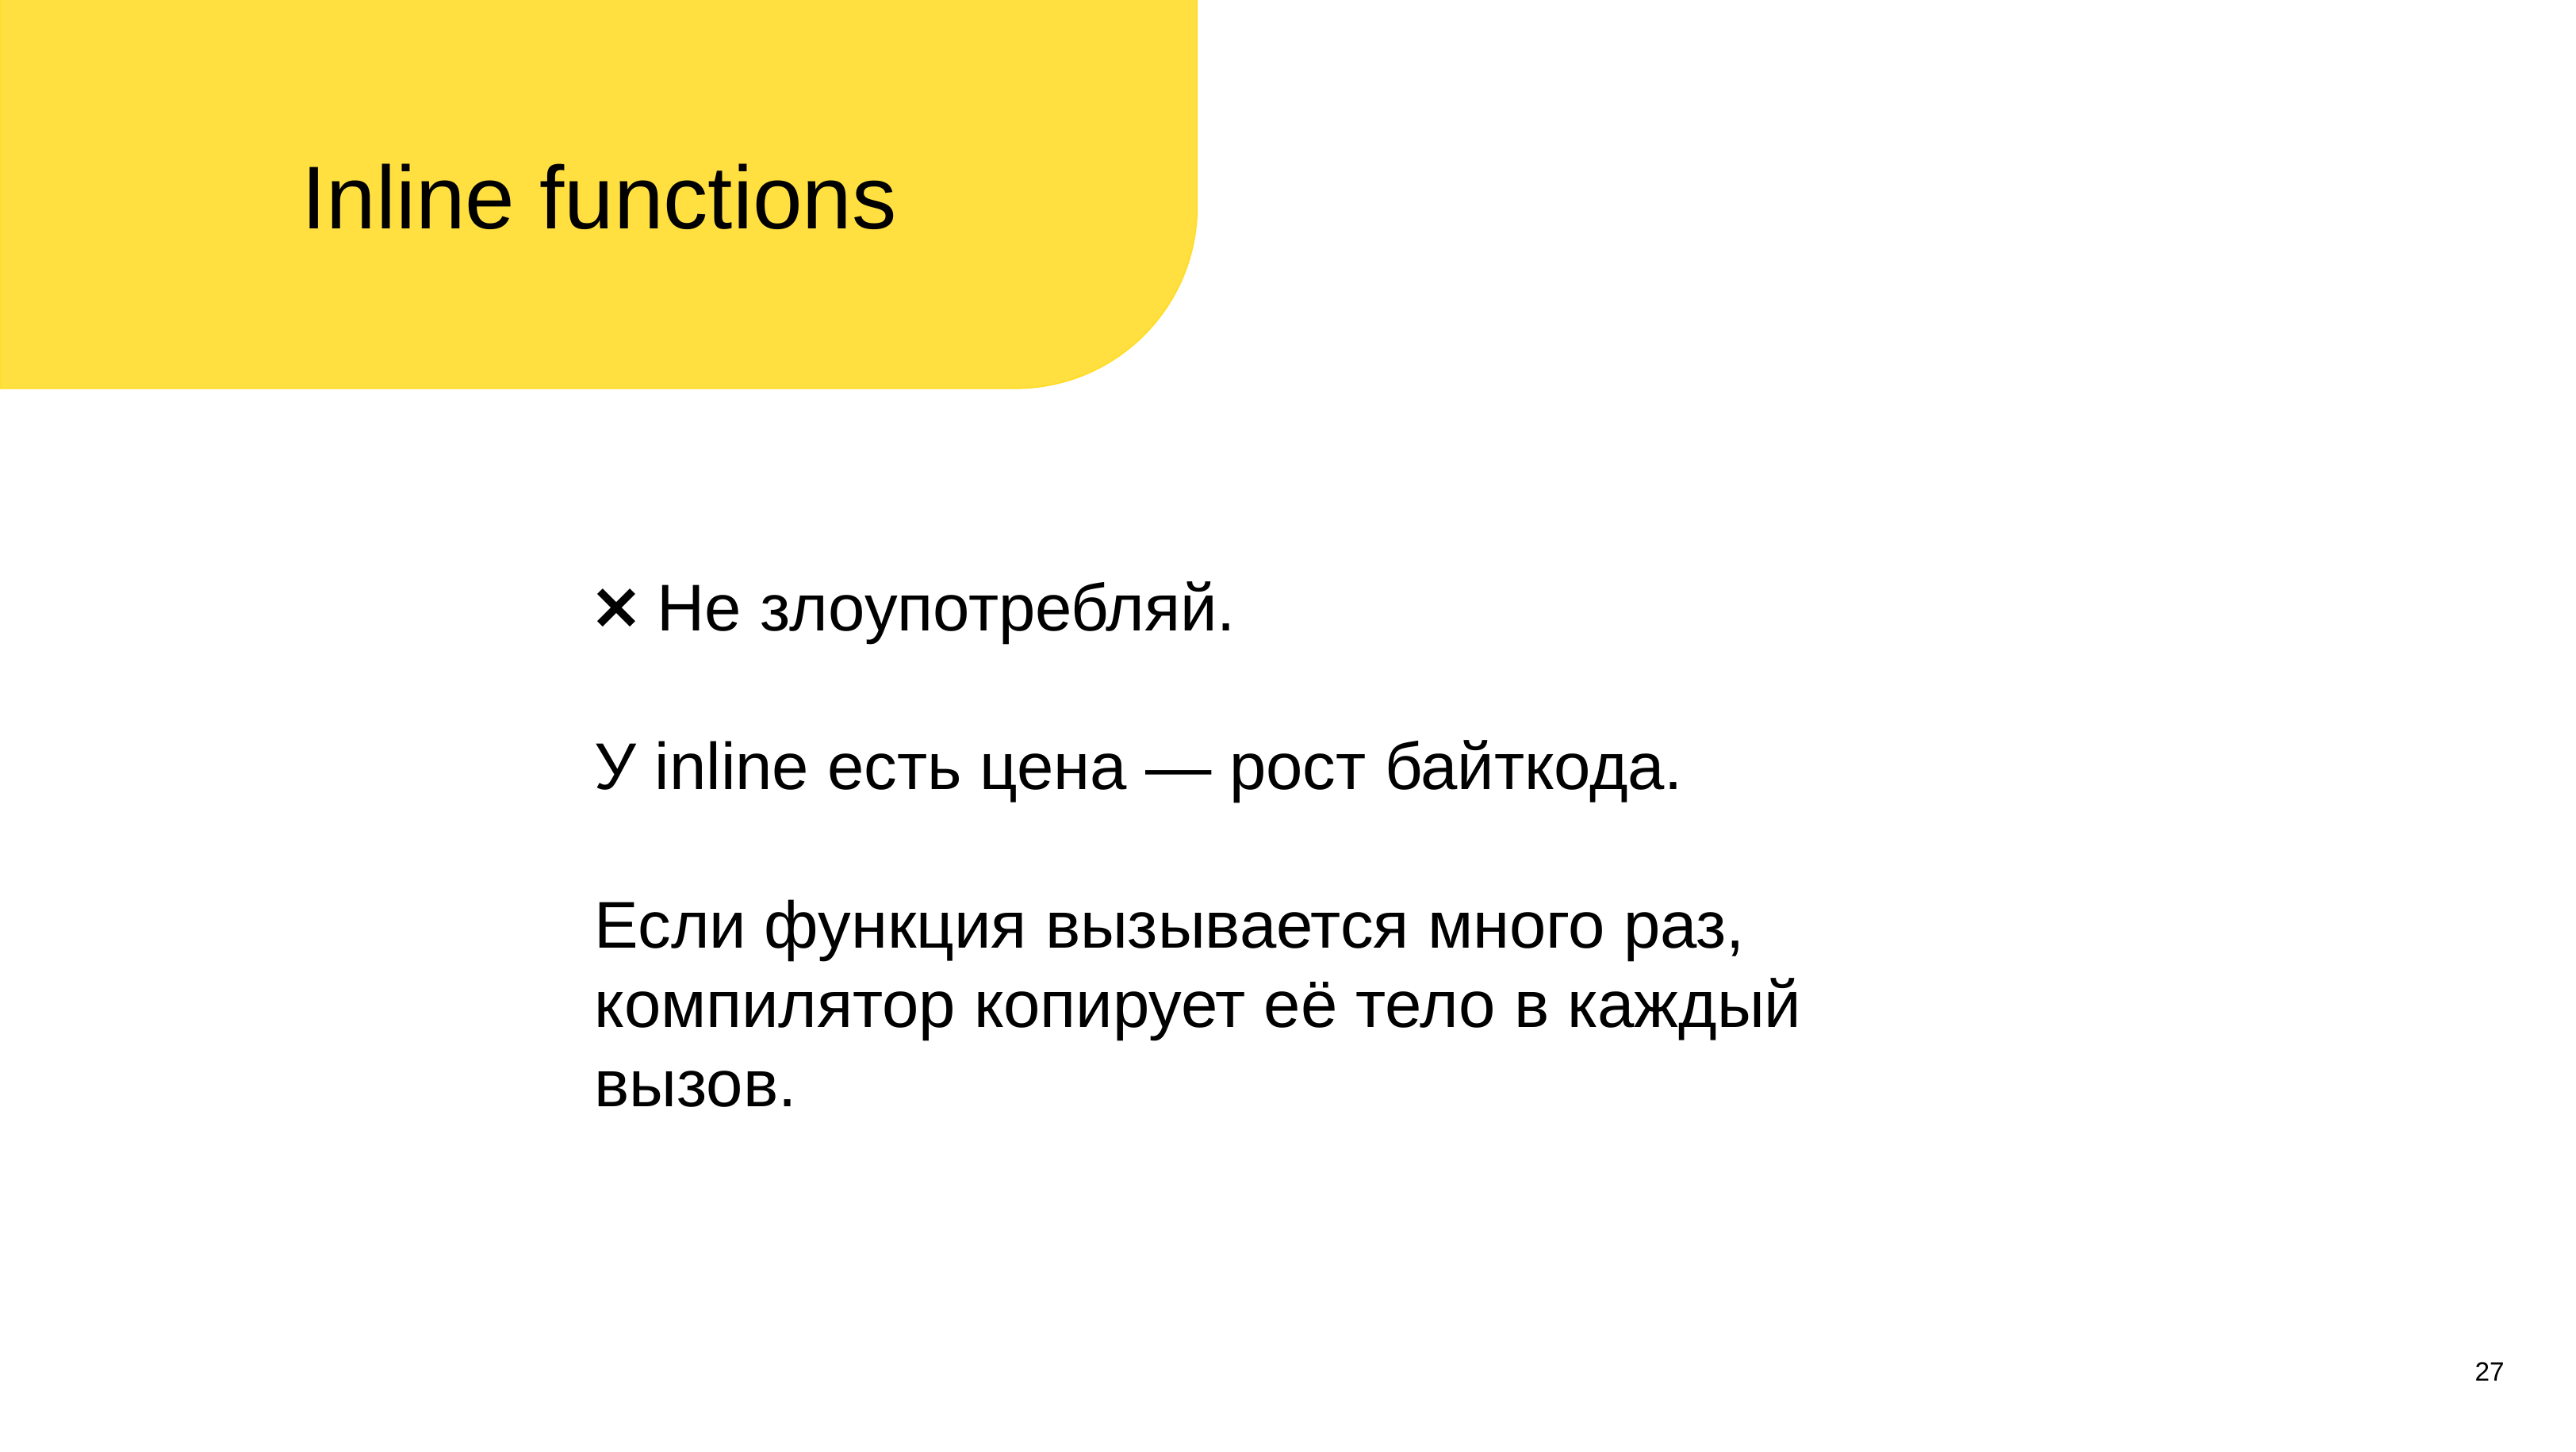

|  |
| --- |
Inline functions
❌ Не злоупотребляй.

У inline есть цена — рост байткода.

Если функция вызывается много раз, компилятор копирует её тело в каждый вызов.
27